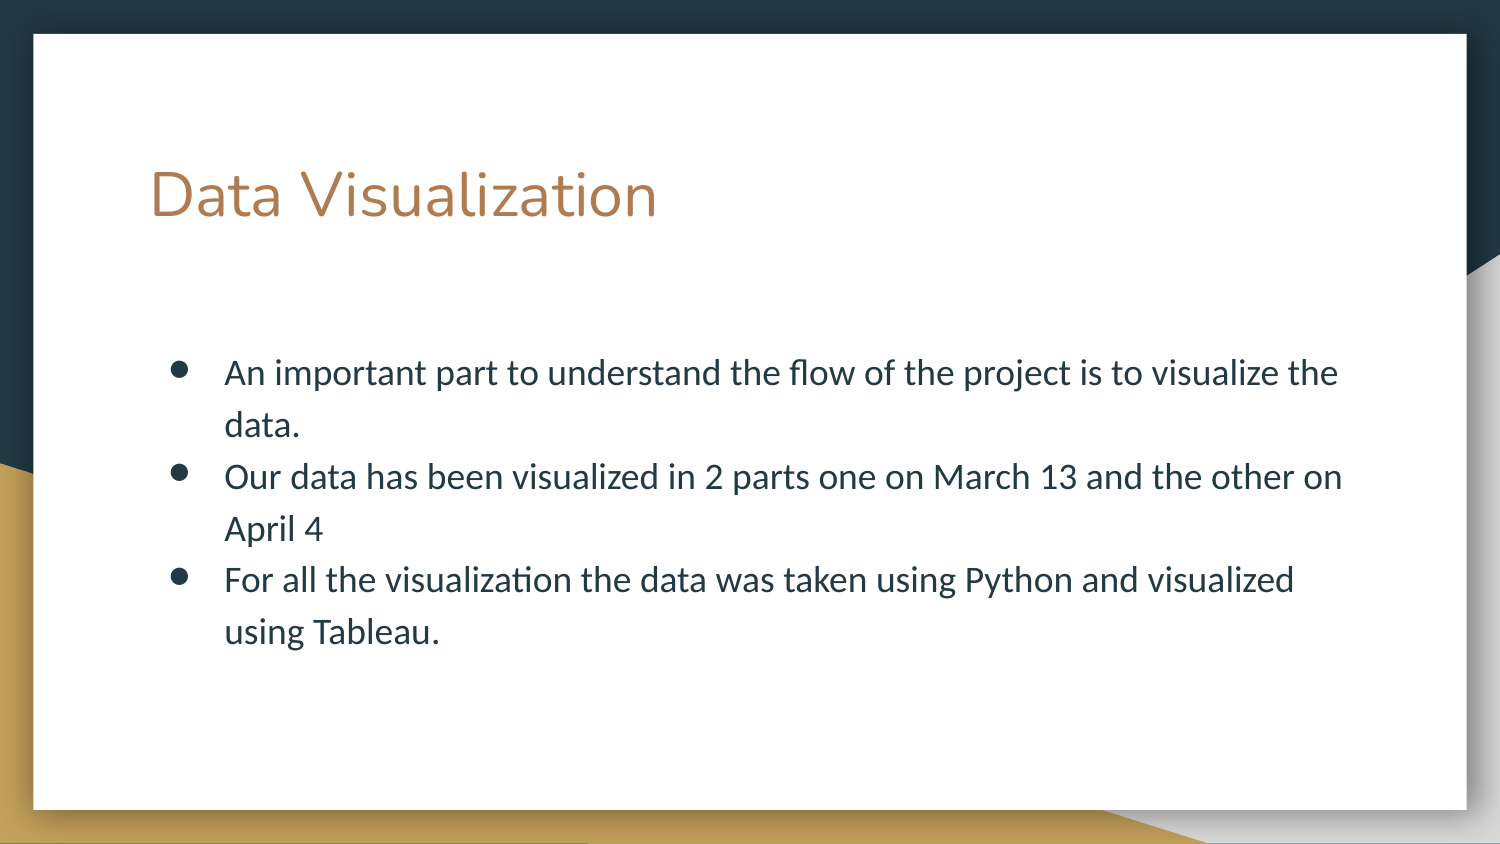

# Data Visualization
An important part to understand the flow of the project is to visualize the data.
Our data has been visualized in 2 parts one on March 13 and the other on April 4
For all the visualization the data was taken using Python and visualized using Tableau.